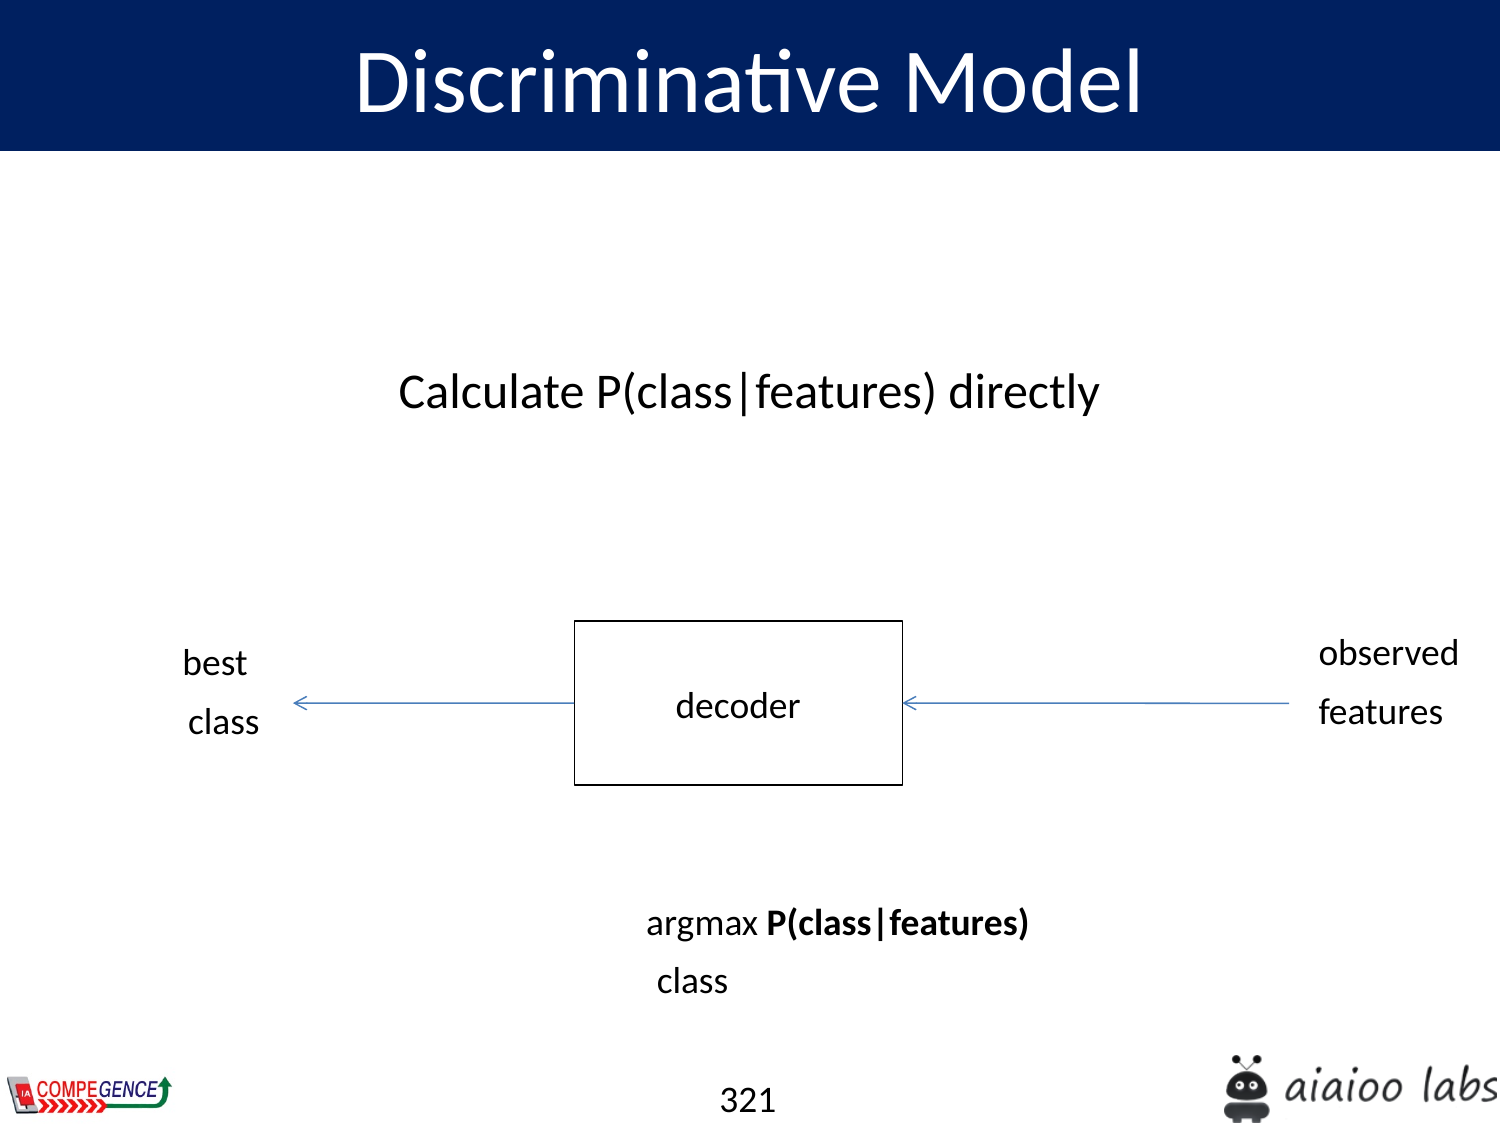

Discriminative Model
Calculate P(class|features) directly
decoder
observed
best
features
class
argmax P(class|features)
class